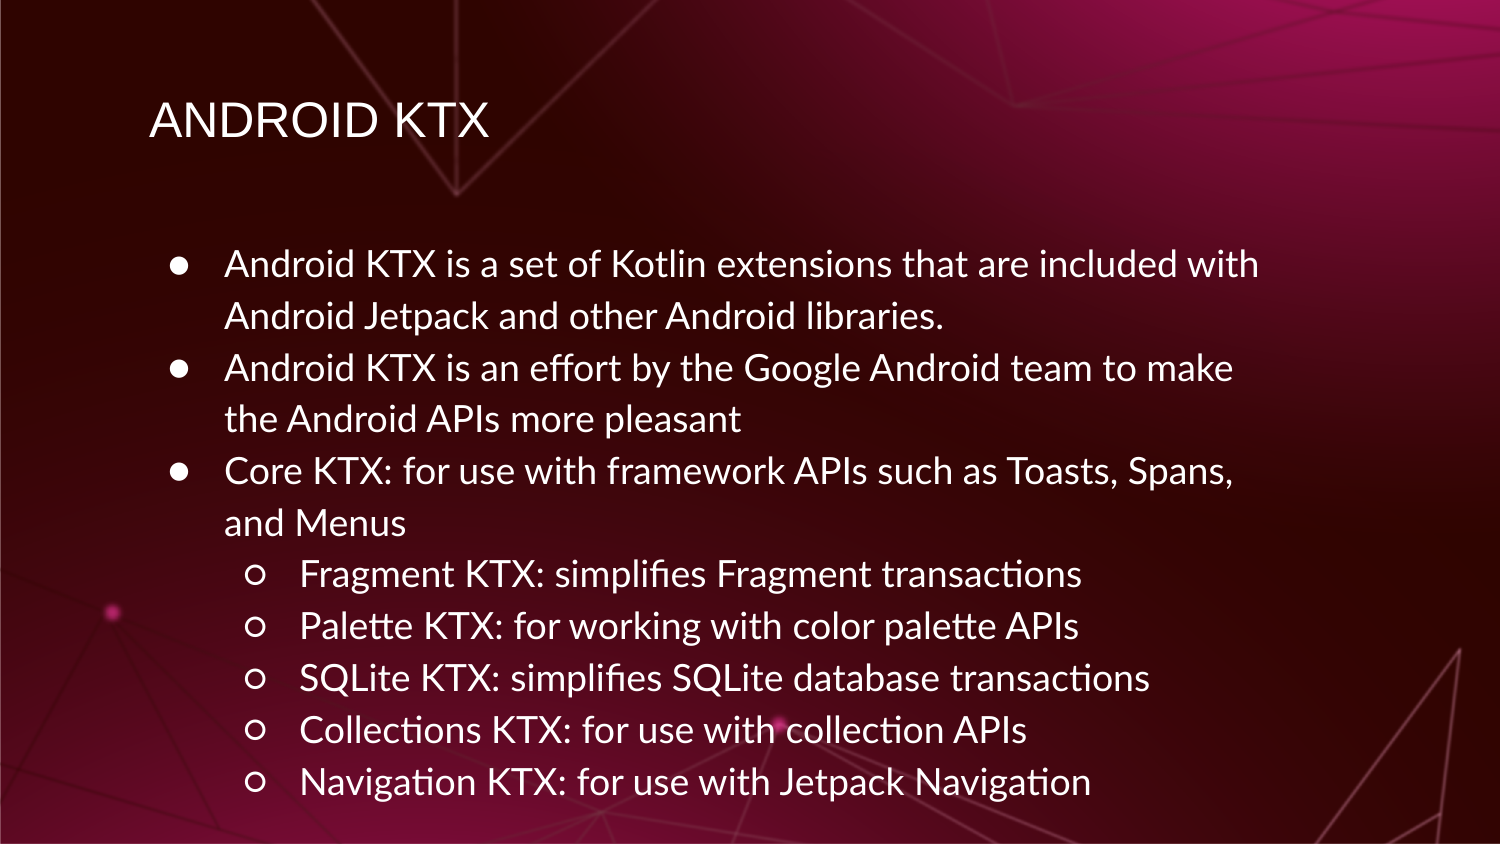

# ANDROID KTX
Android KTX is a set of Kotlin extensions that are included with Android Jetpack and other Android libraries.
Android KTX is an effort by the Google Android team to make the Android APIs more pleasant
Core KTX: for use with framework APIs such as Toasts, Spans, and Menus
Fragment KTX: simplifies Fragment transactions
Palette KTX: for working with color palette APIs
SQLite KTX: simplifies SQLite database transactions
Collections KTX: for use with collection APIs
Navigation KTX: for use with Jetpack Navigation